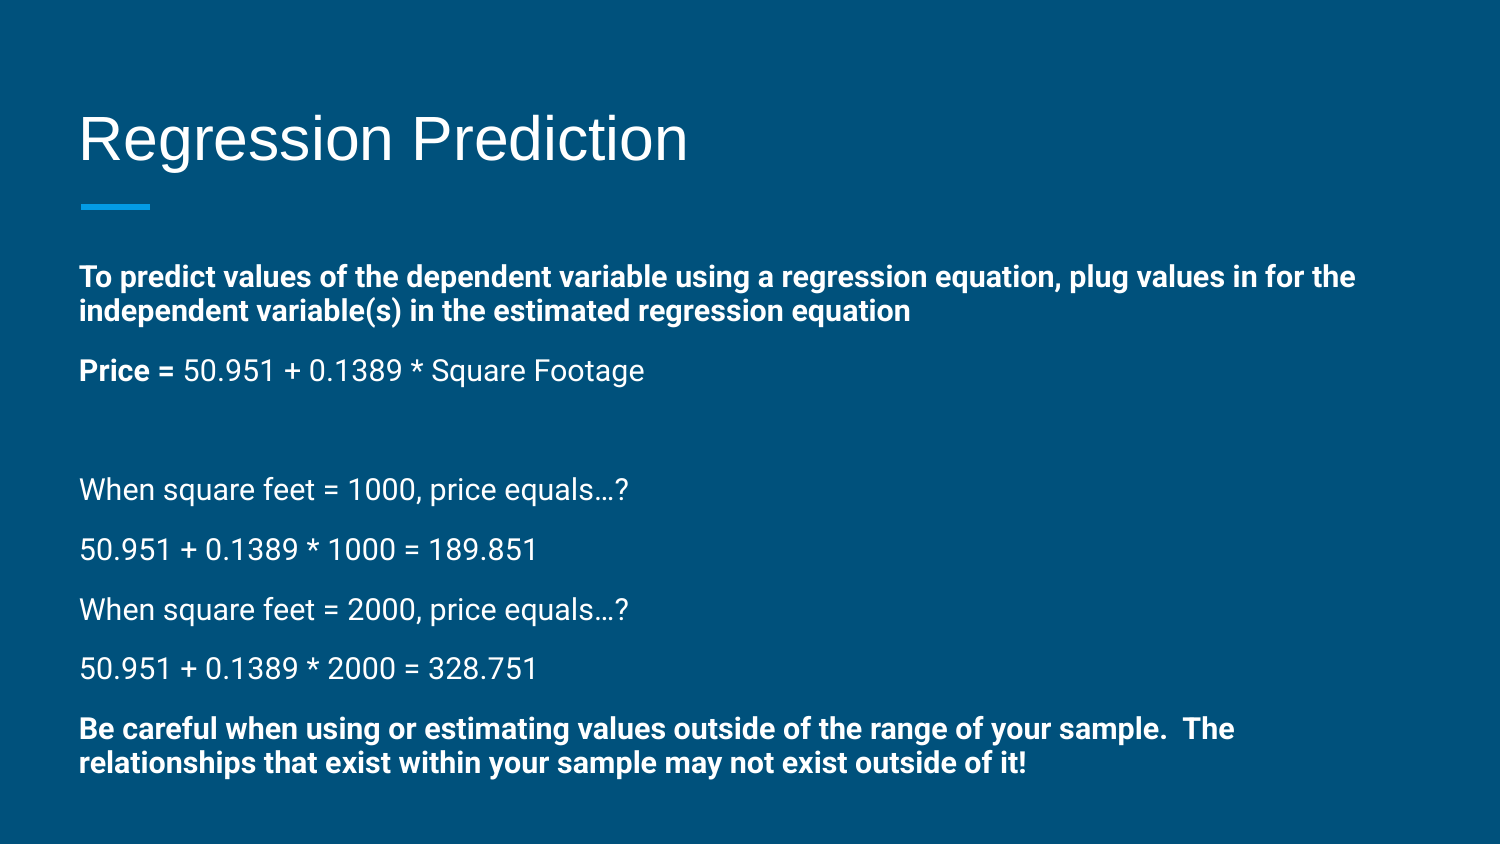

# Regression Prediction
To predict values of the dependent variable using a regression equation, plug values in for the independent variable(s) in the estimated regression equation
Price = 50.951 + 0.1389 * Square Footage

When square feet = 1000, price equals…?
50.951 + 0.1389 * 1000 = 189.851
When square feet = 2000, price equals…?
50.951 + 0.1389 * 2000 = 328.751
Be careful when using or estimating values outside of the range of your sample.  The relationships that exist within your sample may not exist outside of it!